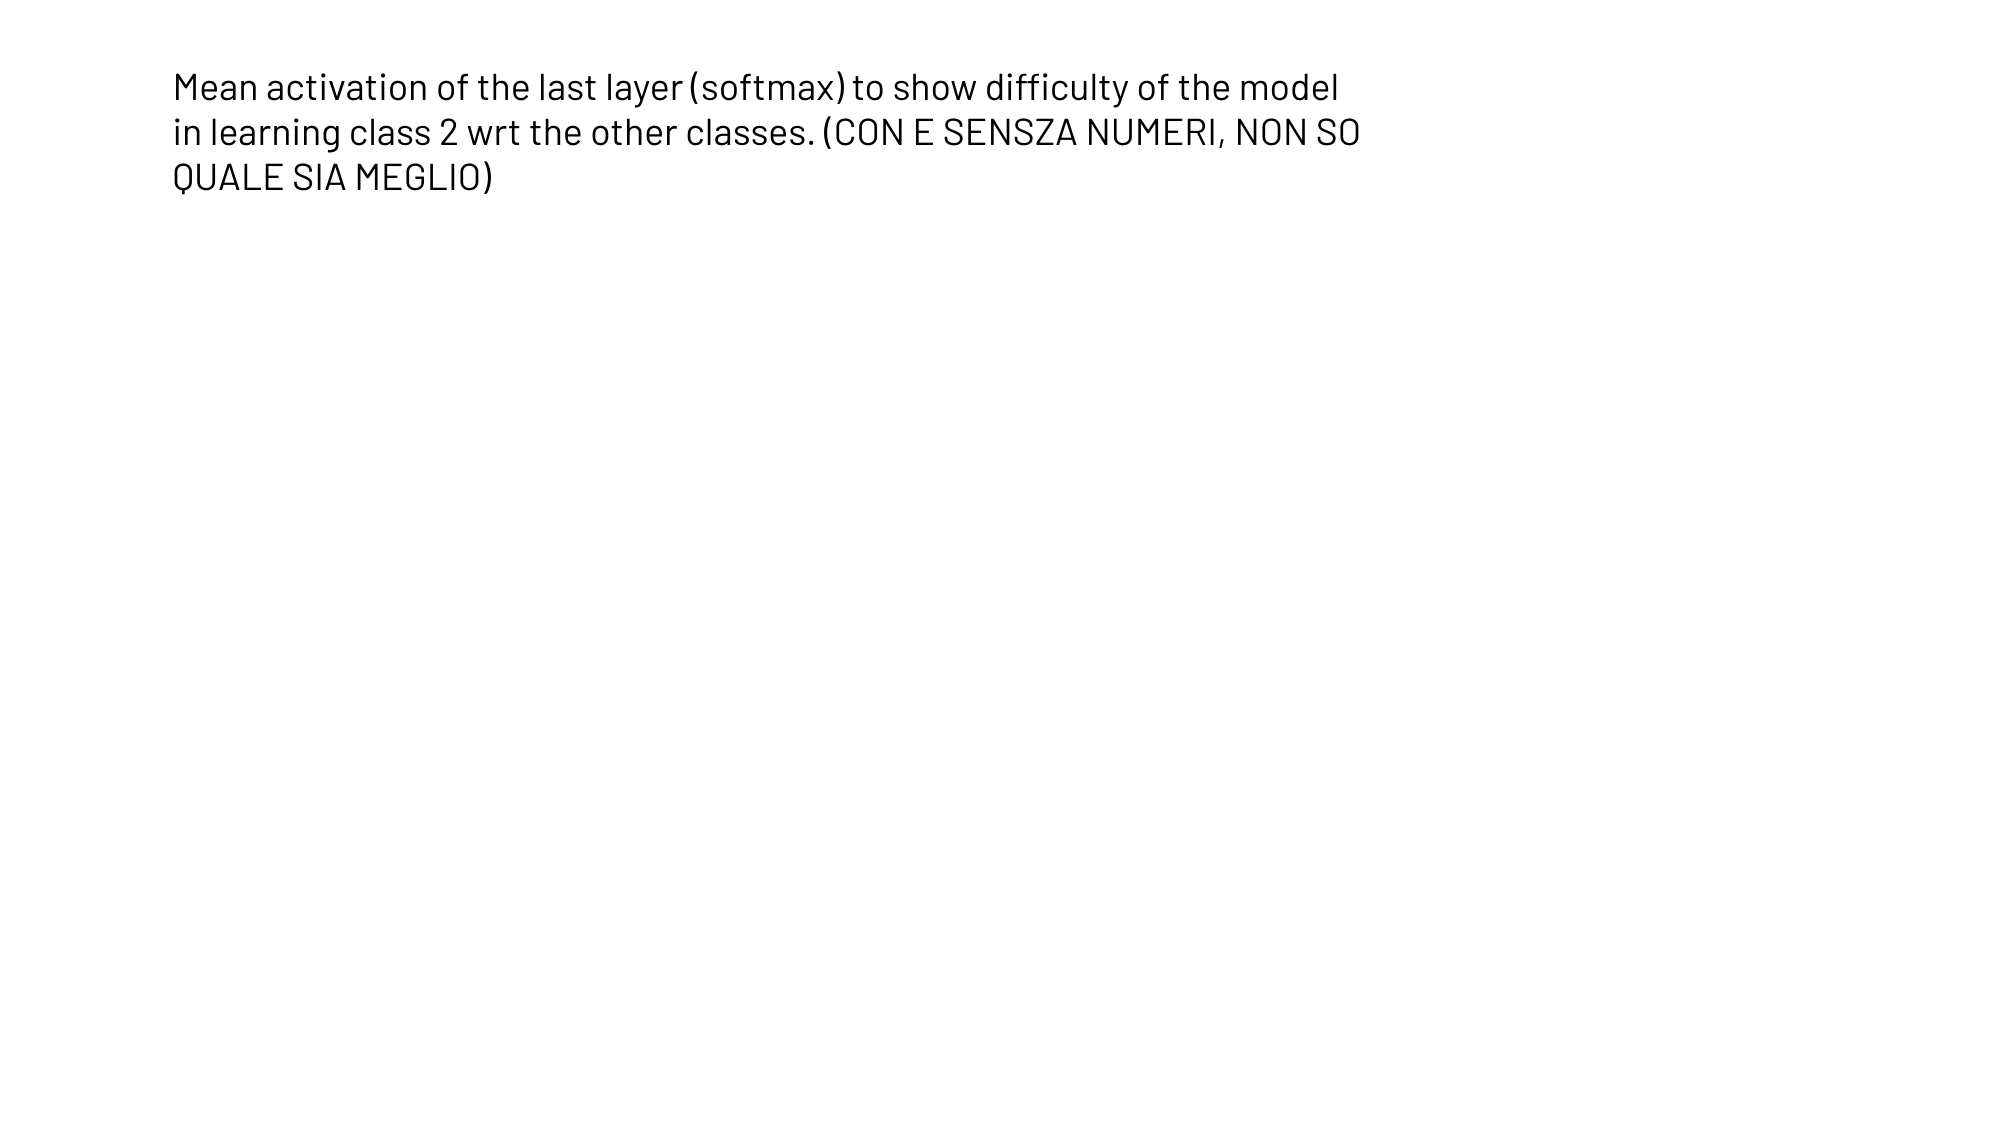

Mean activation of the last layer (softmax) to show difficulty of the model in learning class 2 wrt the other classes. (CON E SENSZA NUMERI, NON SO QUALE SIA MEGLIO)